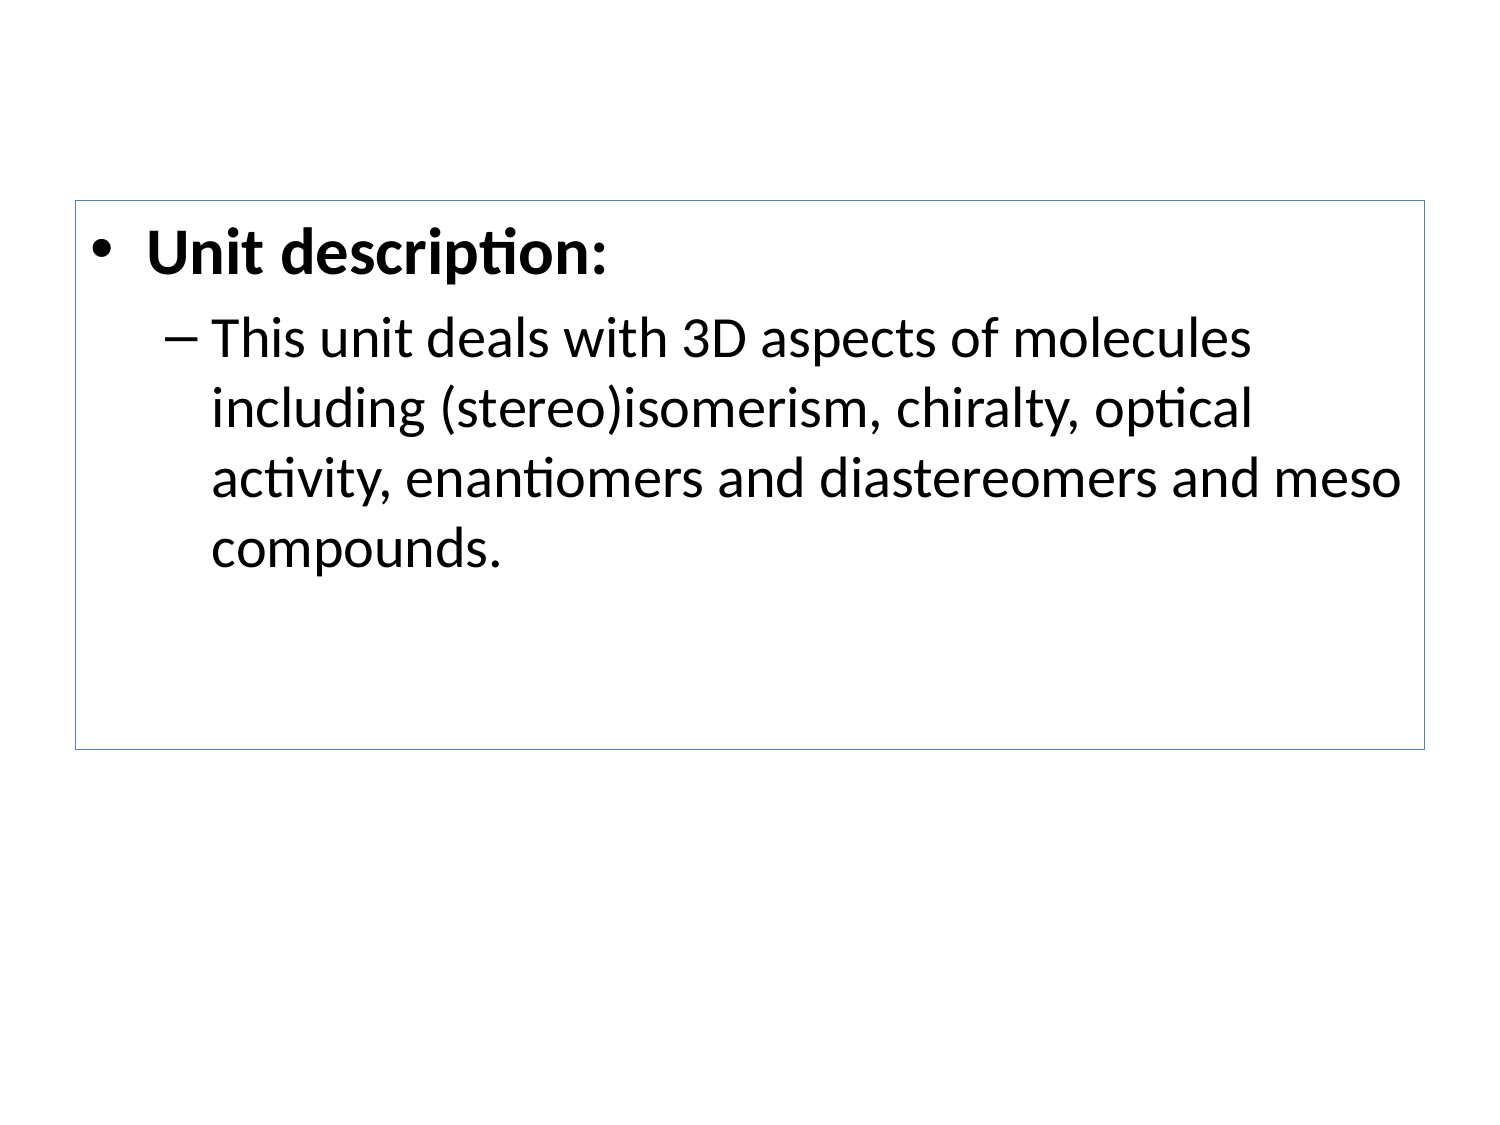

Unit description:
This unit deals with 3D aspects of molecules including (stereo)isomerism, chiralty, optical activity, enantiomers and diastereomers and meso compounds.